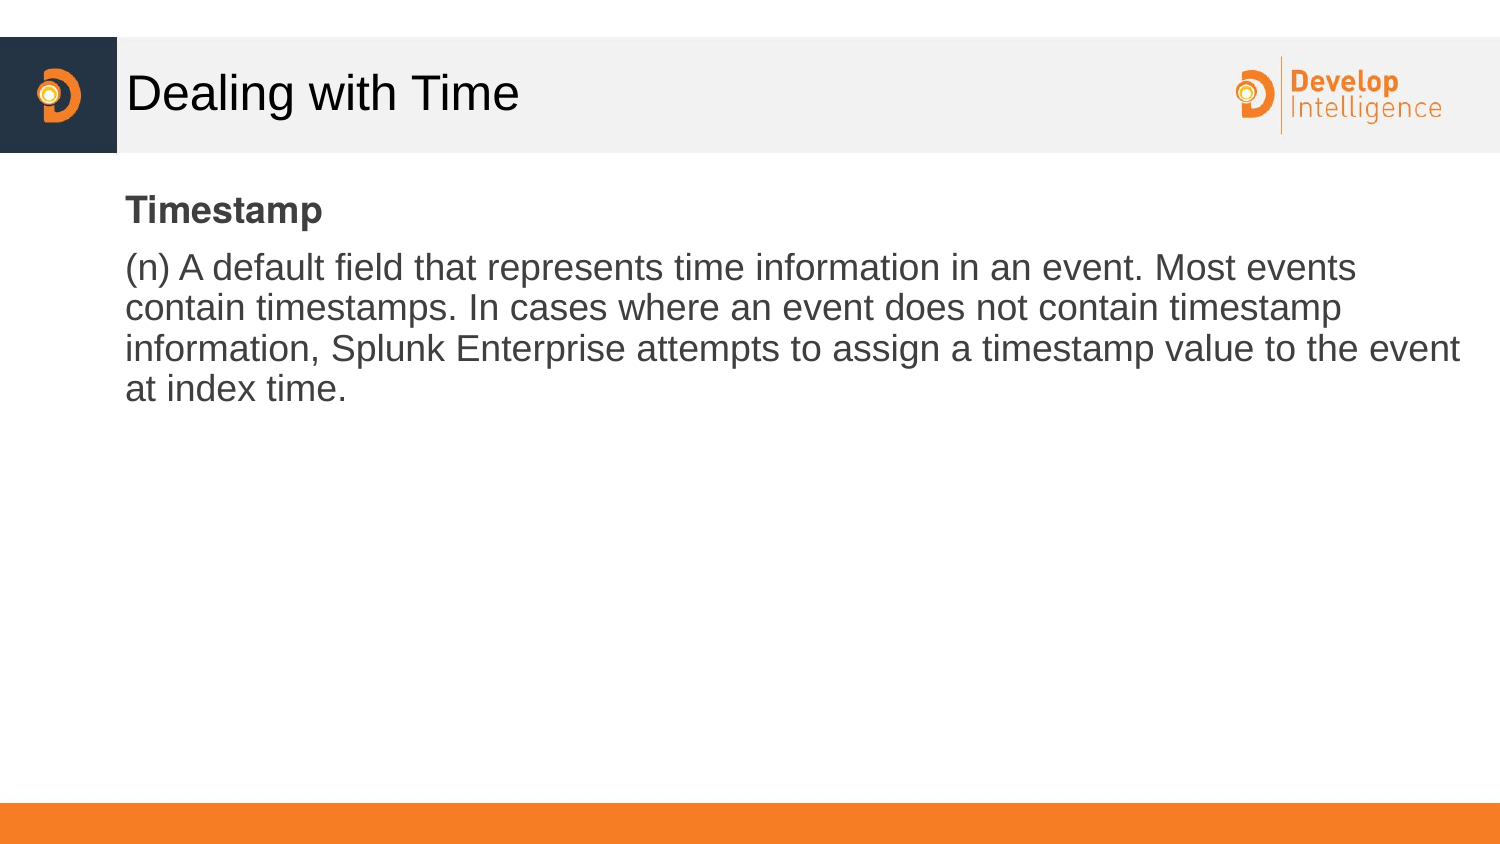

# Dealing with Time
Timestamp
(n) A default field that represents time information in an event. Most events contain timestamps. In cases where an event does not contain timestamp information, Splunk Enterprise attempts to assign a timestamp value to the event at index time.